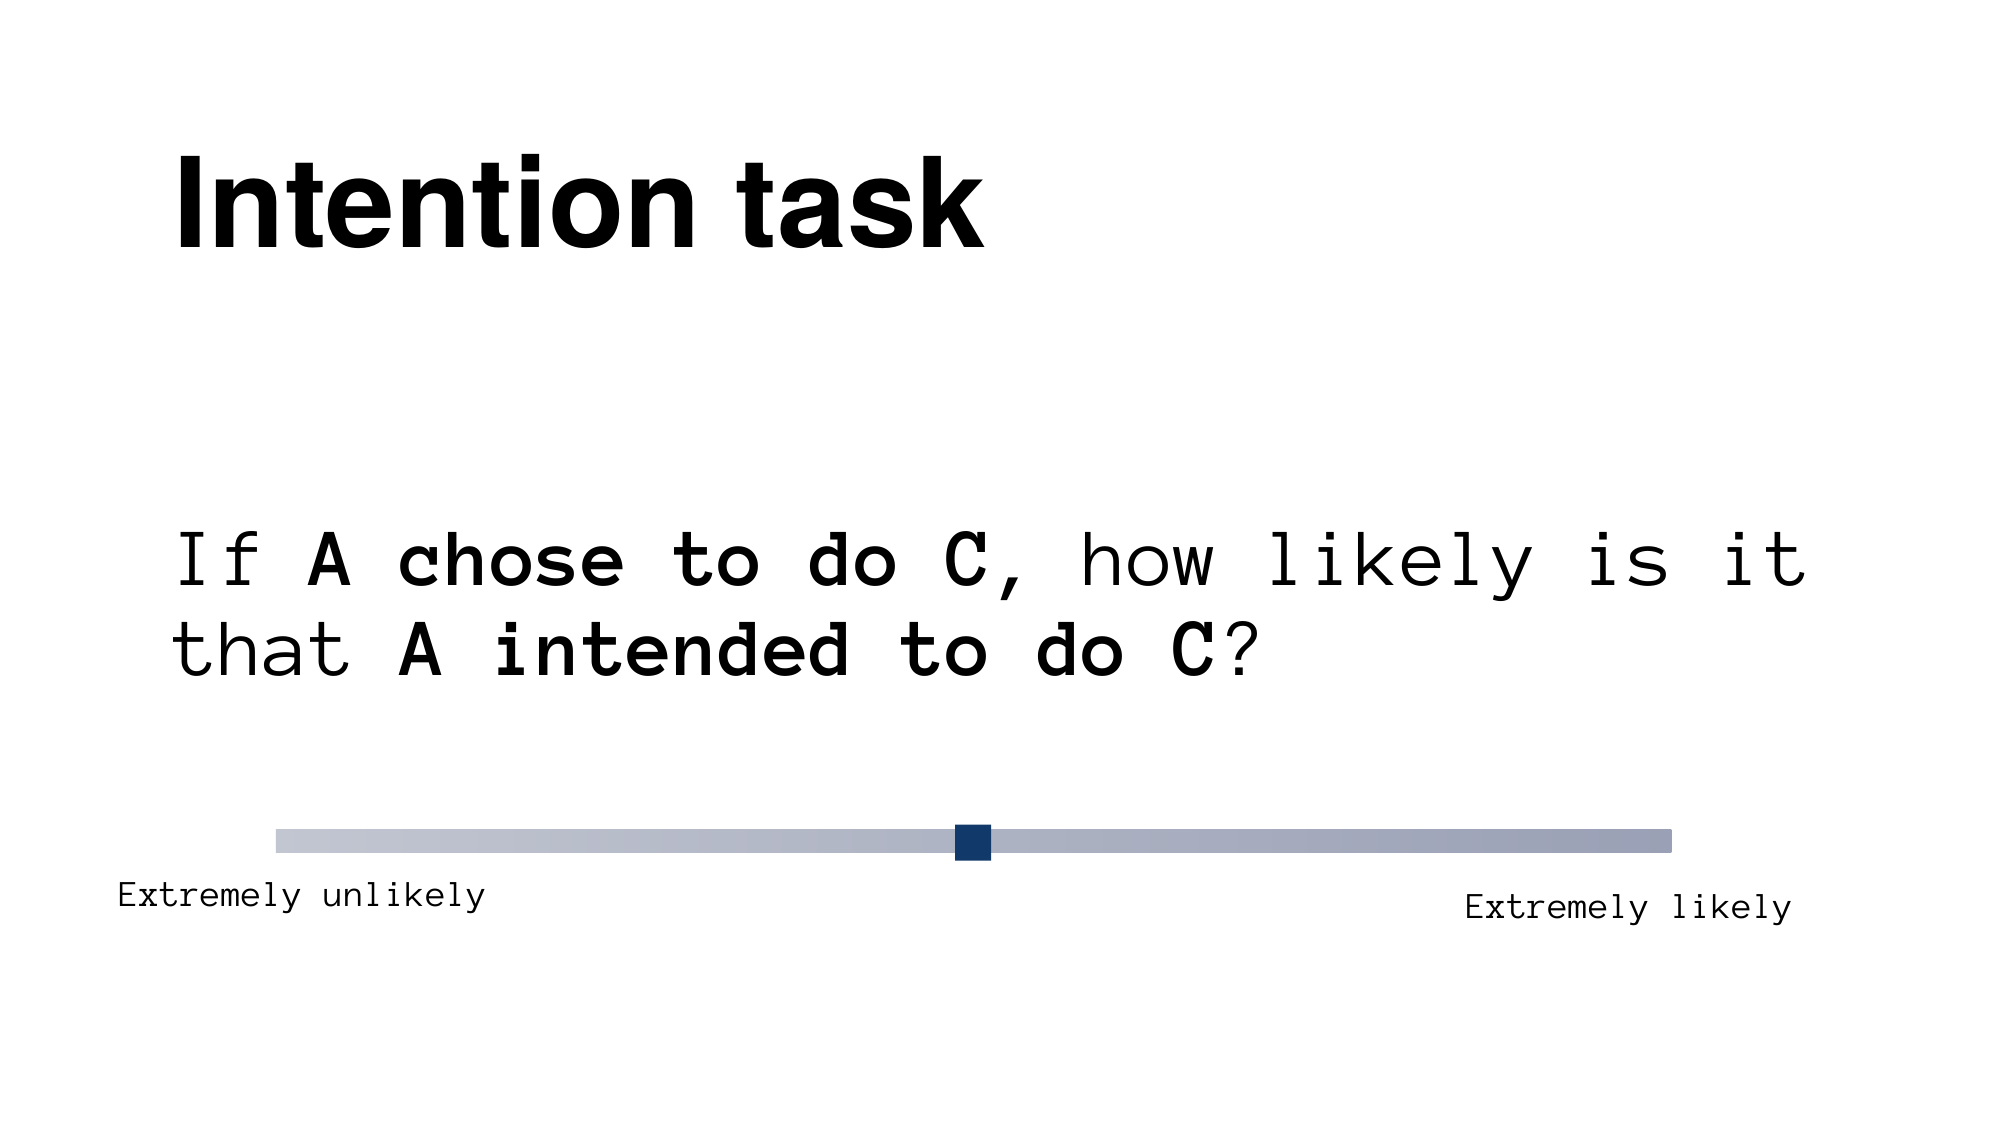

Intention task
# If A chose to do C, how likely is it that A intended to do C?

Extremely unlikely
Extremely likely